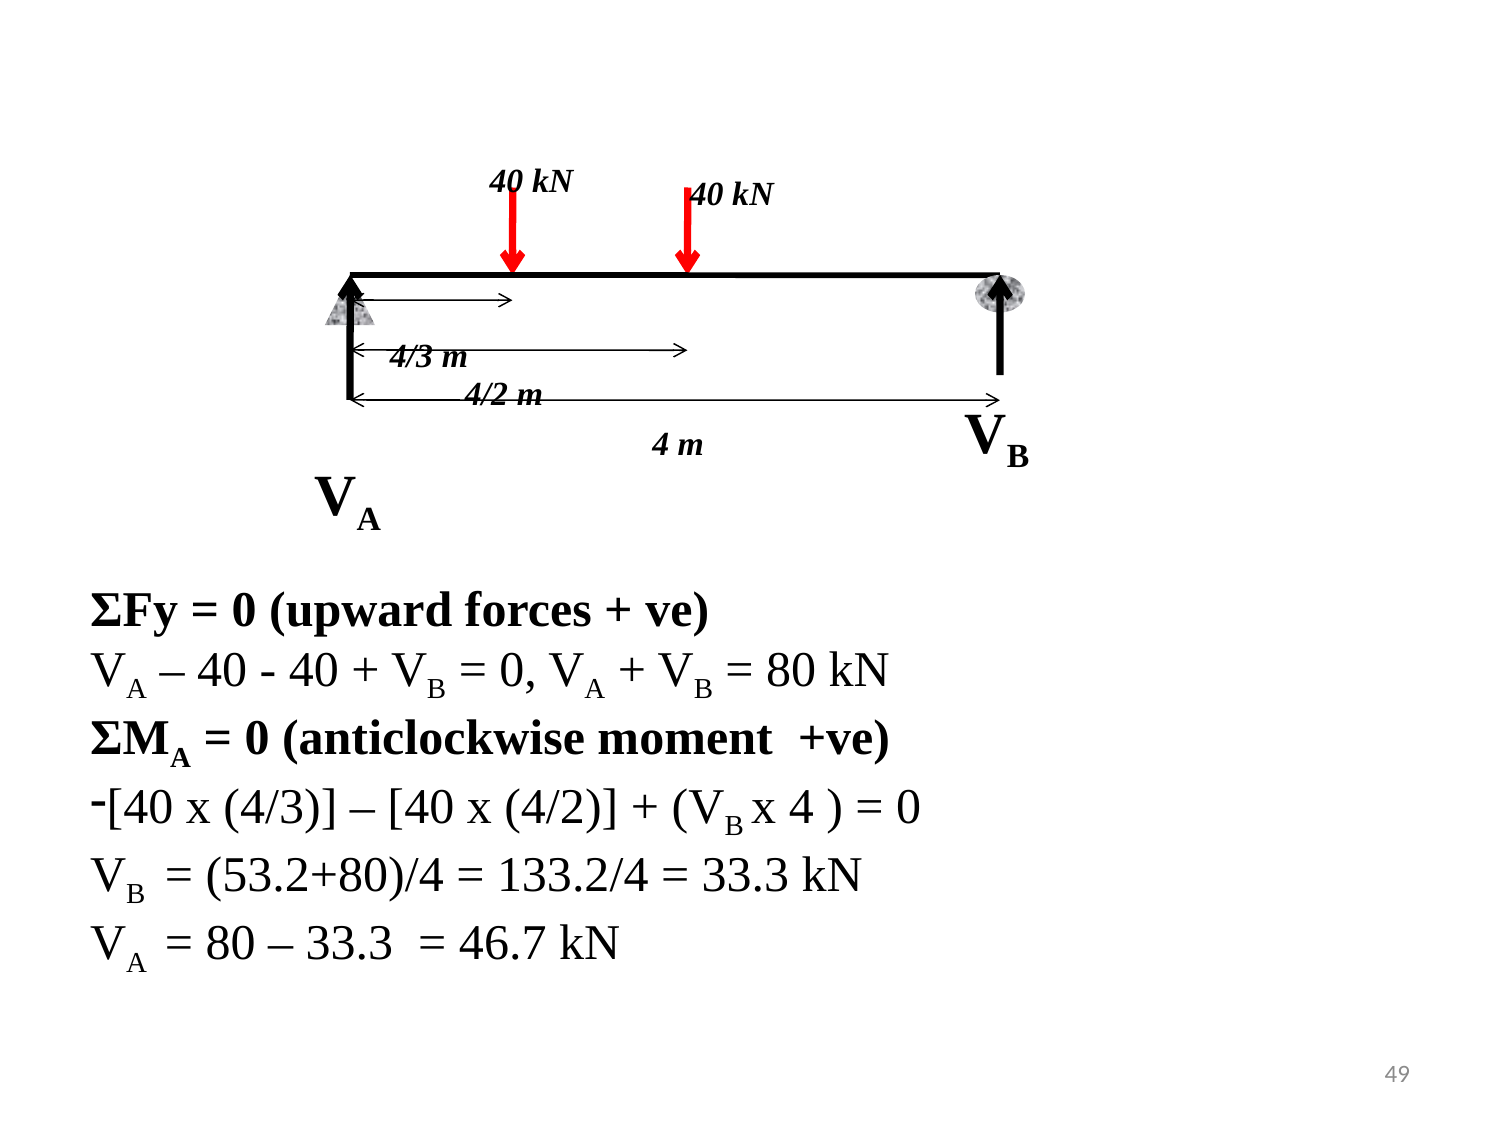

40 kN
4/3 m
40 kN
4/2 m

4 m
VB
VA
ΣFy = 0 (upward forces + ve)
VA – 40 - 40 + VB = 0, VA + VB = 80 kN
ΣMA = 0 (anticlockwise moment  +ve)
[40 x (4/3)] – [40 x (4/2)] + (VB x 4 ) = 0
VB  = (53.2+80)/4 = 133.2/4 = 33.3 kN
VA  = 80 – 33.3  = 46.7 kN

49